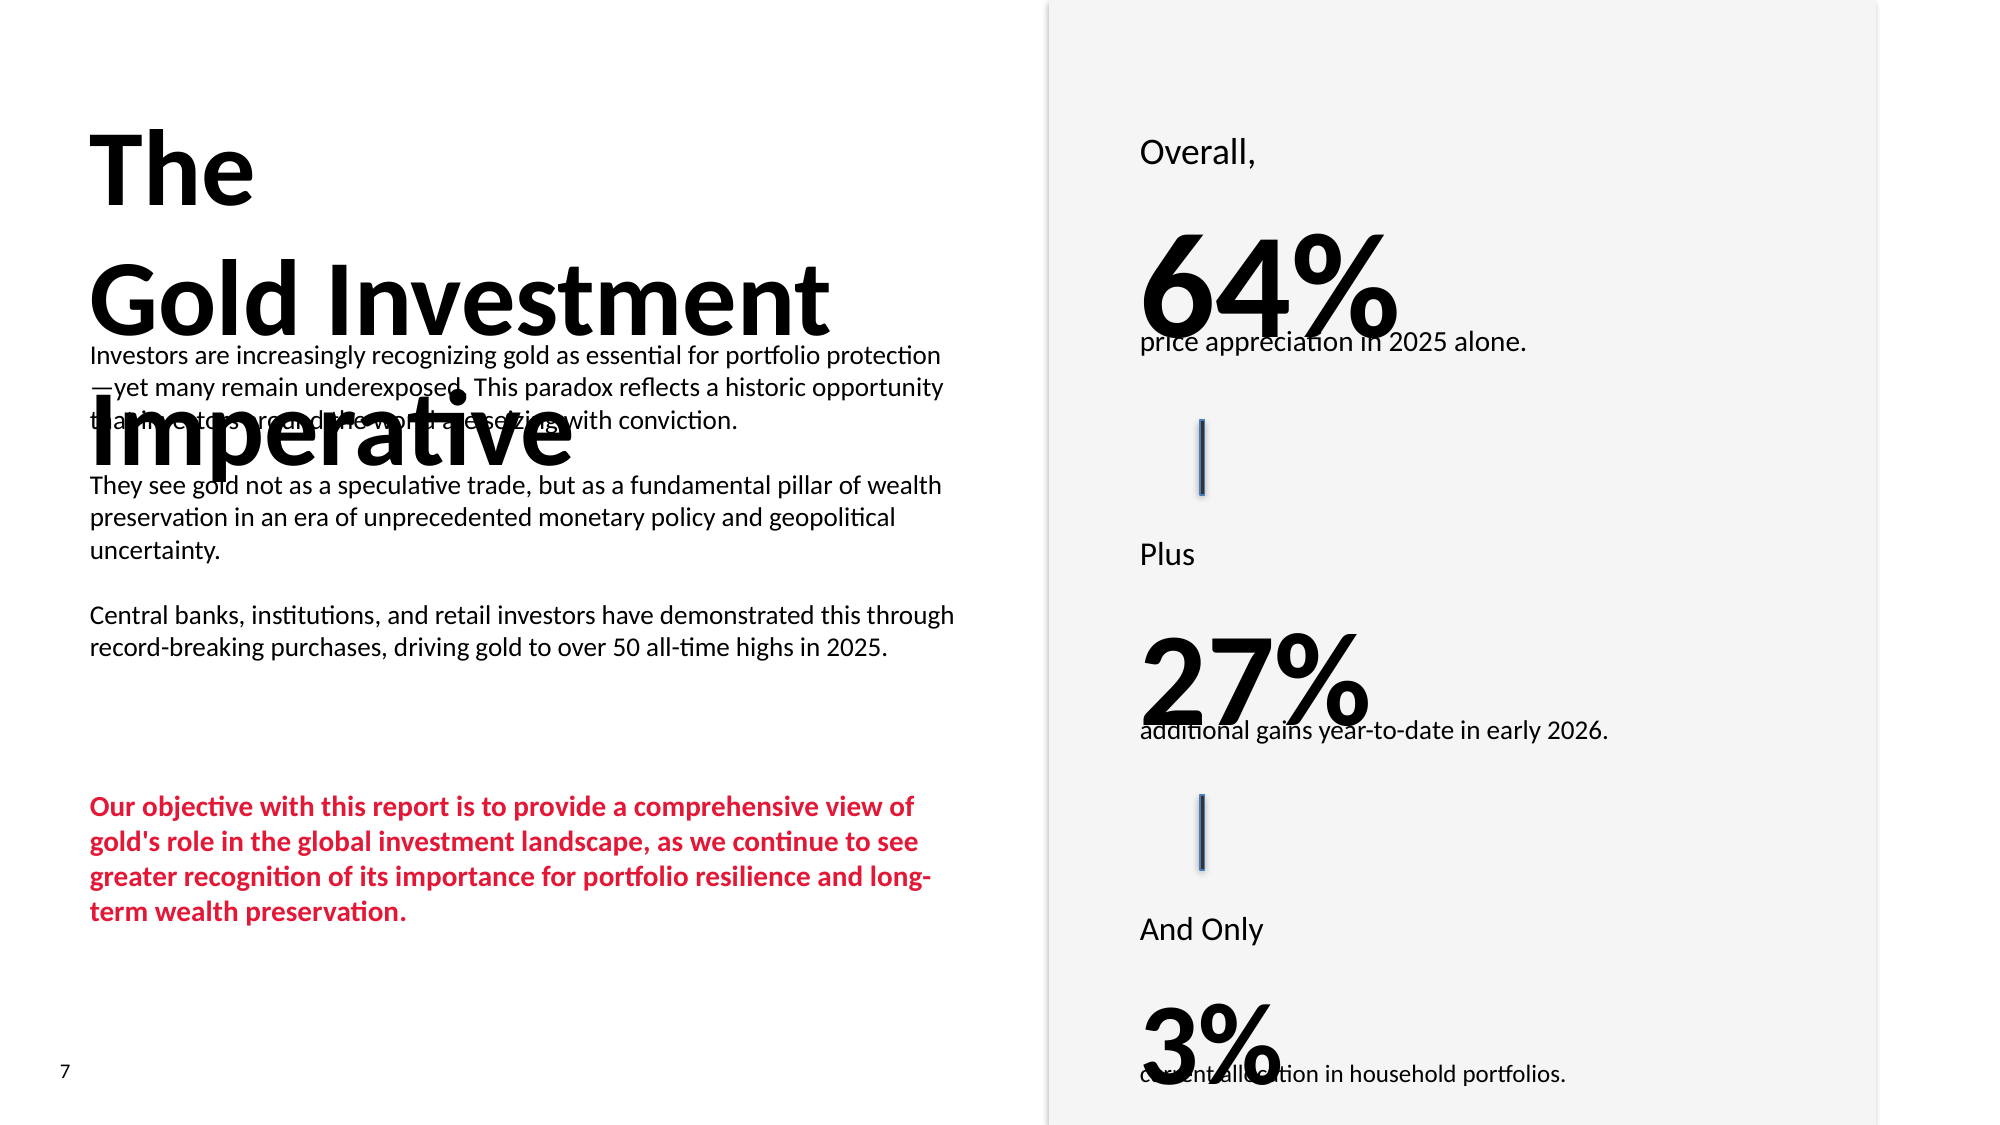

The
Gold Investment Imperative
Overall,
64%
price appreciation in 2025 alone.
Investors are increasingly recognizing gold as essential for portfolio protection—yet many remain underexposed. This paradox reflects a historic opportunity that investors around the world are seizing with conviction.
They see gold not as a speculative trade, but as a fundamental pillar of wealth preservation in an era of unprecedented monetary policy and geopolitical uncertainty.
Central banks, institutions, and retail investors have demonstrated this through record-breaking purchases, driving gold to over 50 all-time highs in 2025.

Plus
27%
additional gains year-to-date in early 2026.
Our objective with this report is to provide a comprehensive view of gold's role in the global investment landscape, as we continue to see greater recognition of its importance for portfolio resilience and long-term wealth preservation.

And Only
3%
7
current allocation in household portfolios.